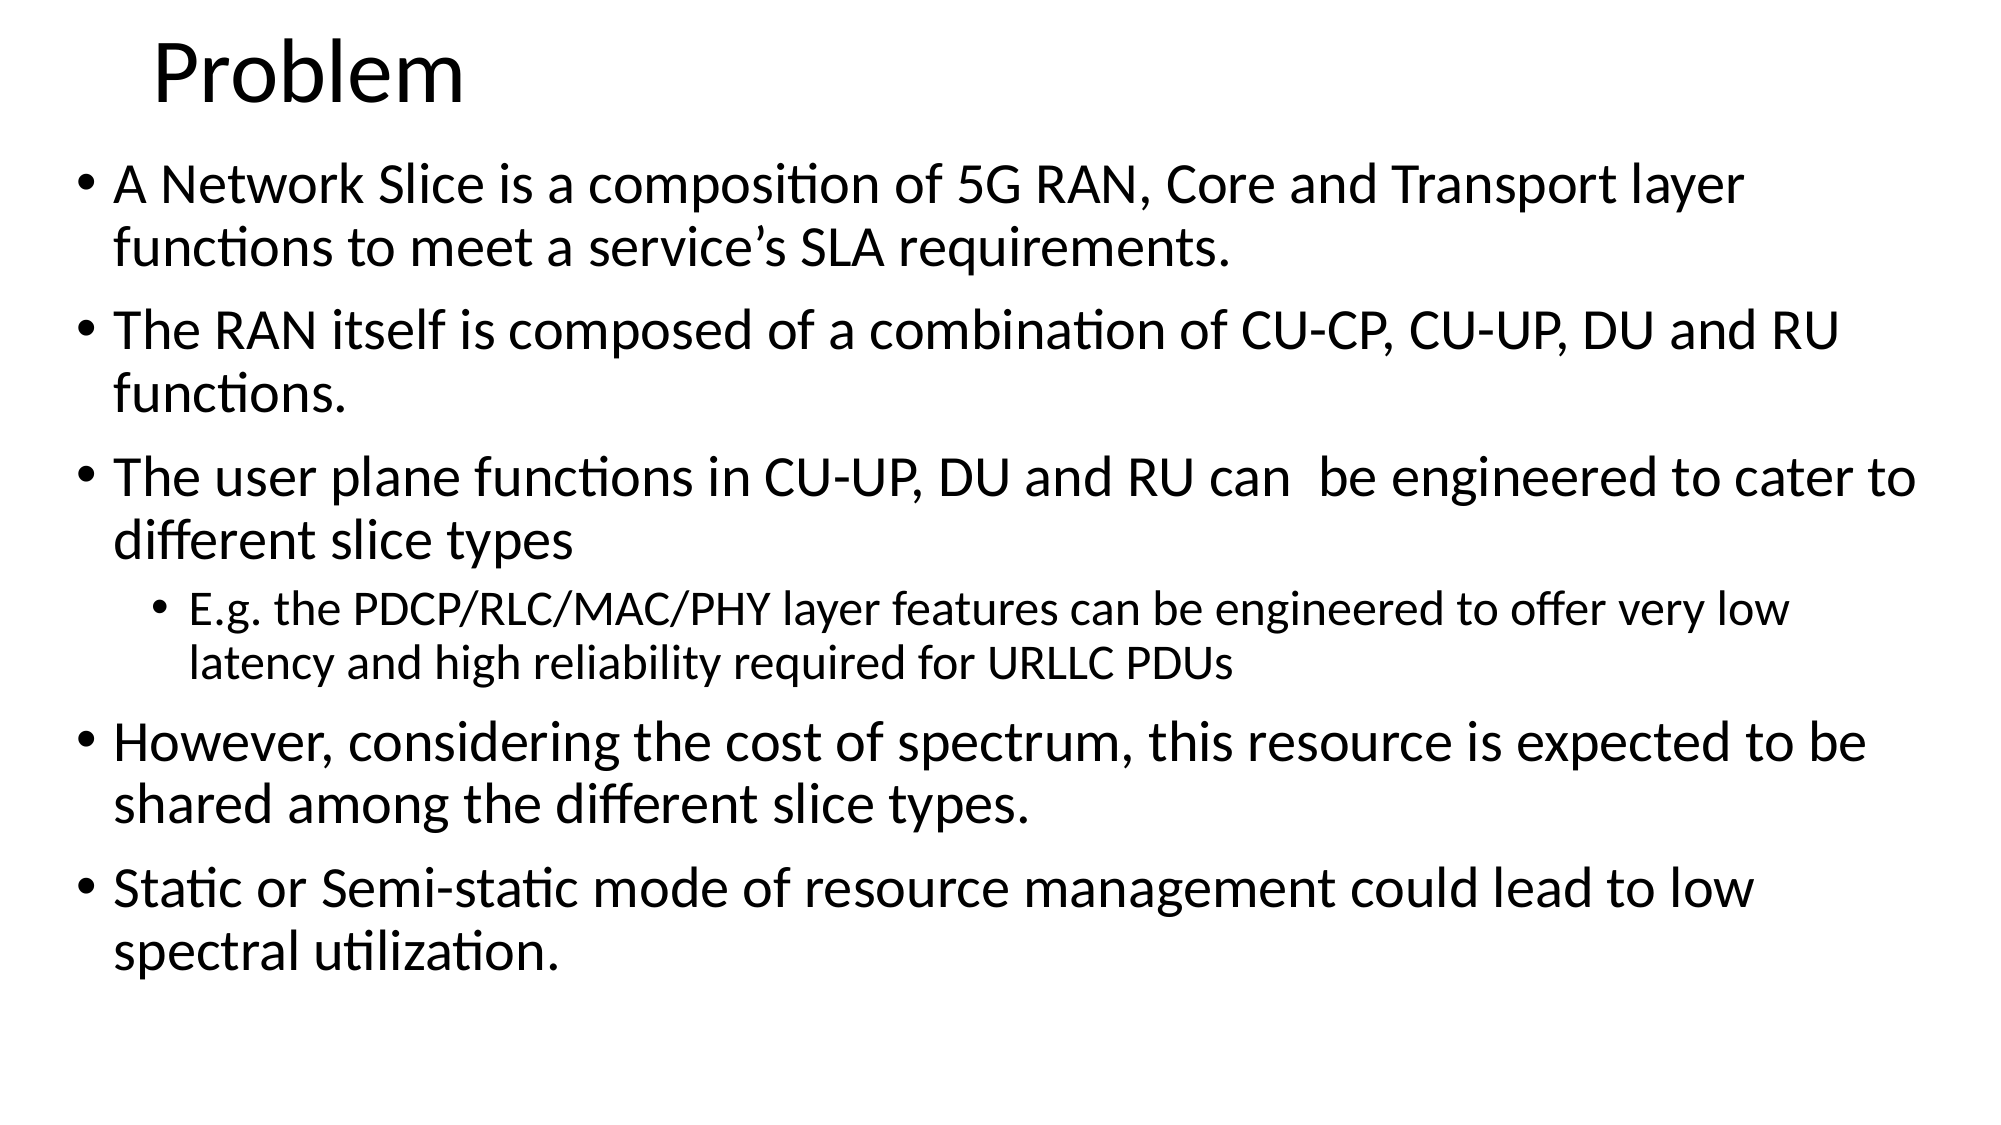

# Problem
A Network Slice is a composition of 5G RAN, Core and Transport layer  functions to meet a service’s SLA requirements.
The RAN itself is composed of a combination of CU-CP, CU-UP, DU and RU functions.
The user plane functions in CU-UP, DU and RU can  be engineered to cater to different slice types
E.g. the PDCP/RLC/MAC/PHY layer features can be engineered to offer very low latency and high reliability required for URLLC PDUs
However, considering the cost of spectrum, this resource is expected to be shared among the different slice types.
Static or Semi-static mode of resource management could lead to low spectral utilization.